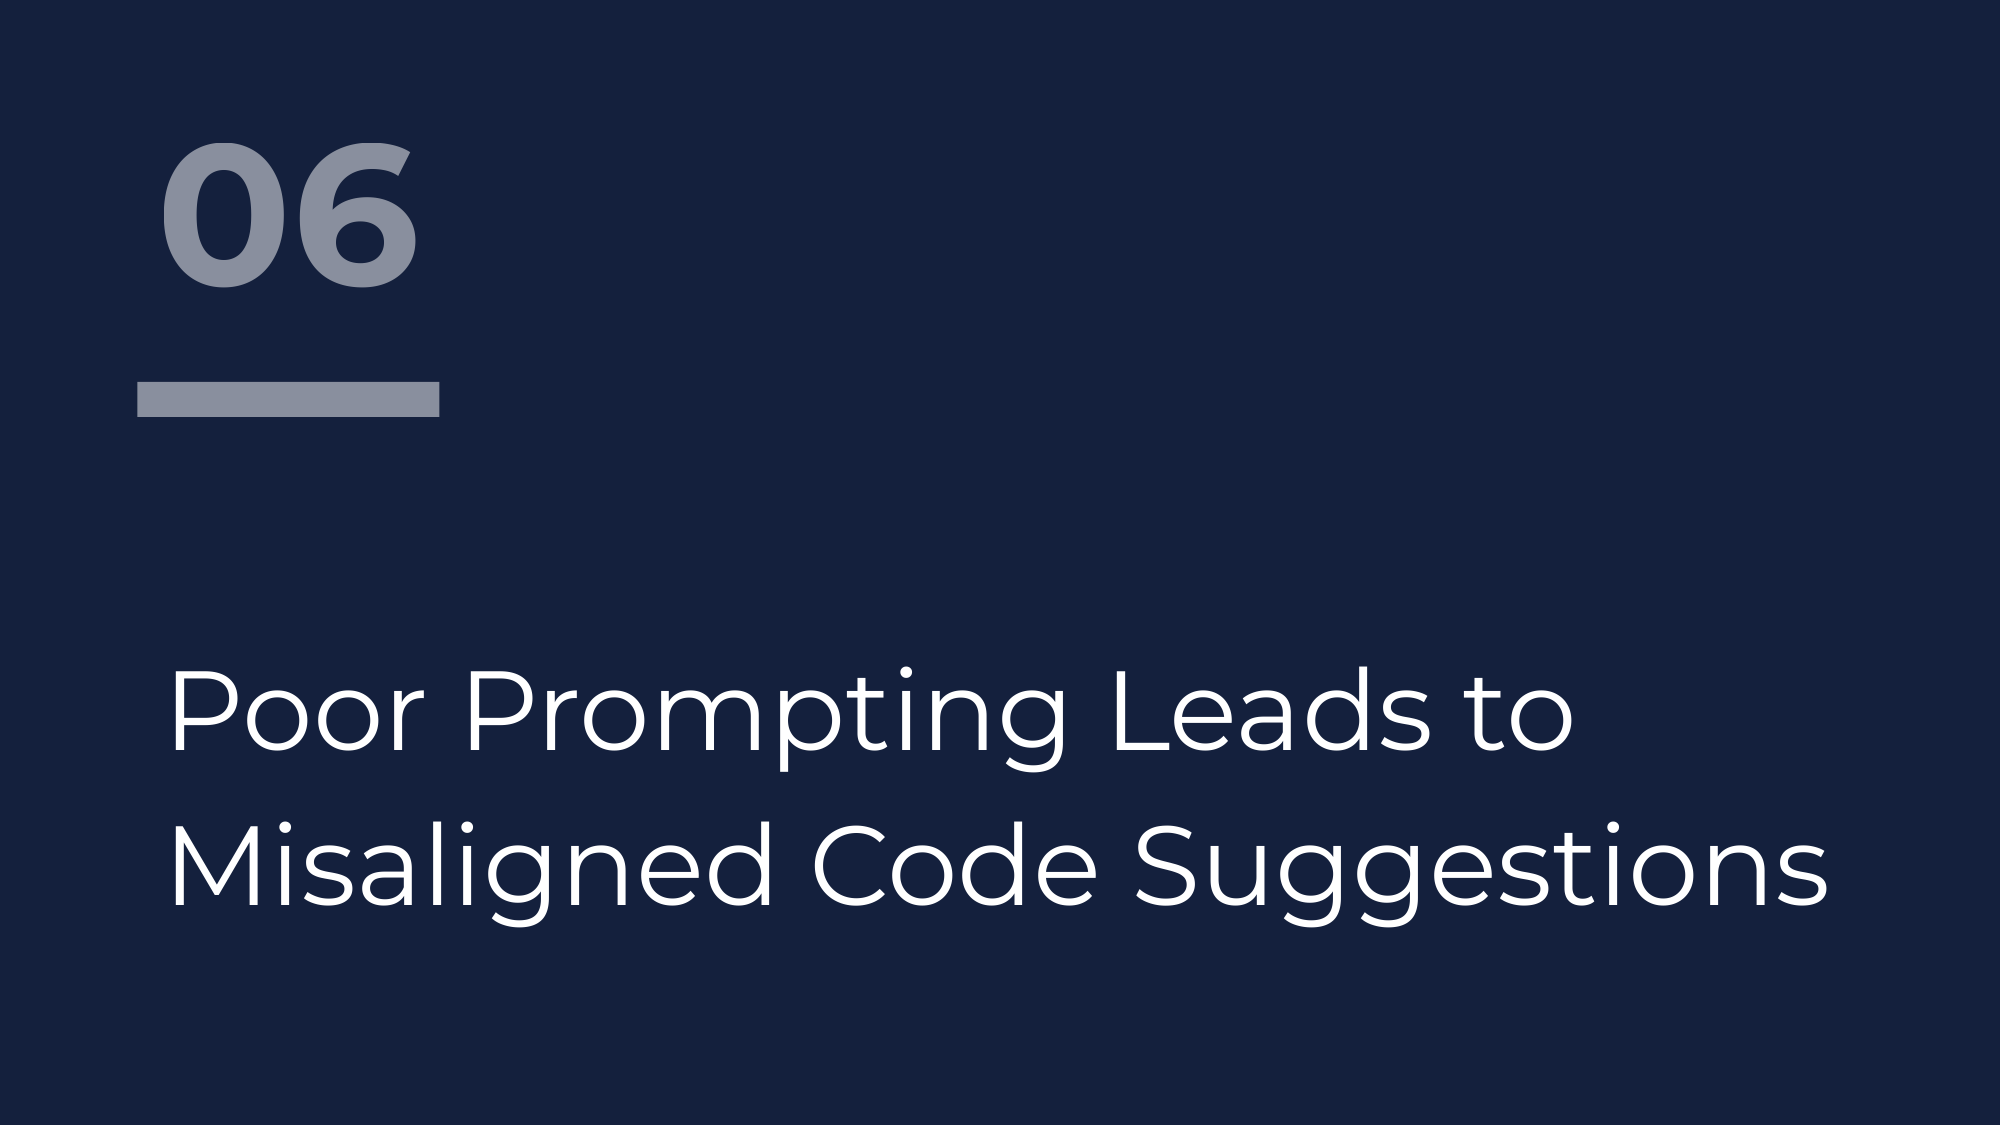

# 06
Poor Prompting Leads to Misaligned Code Suggestions